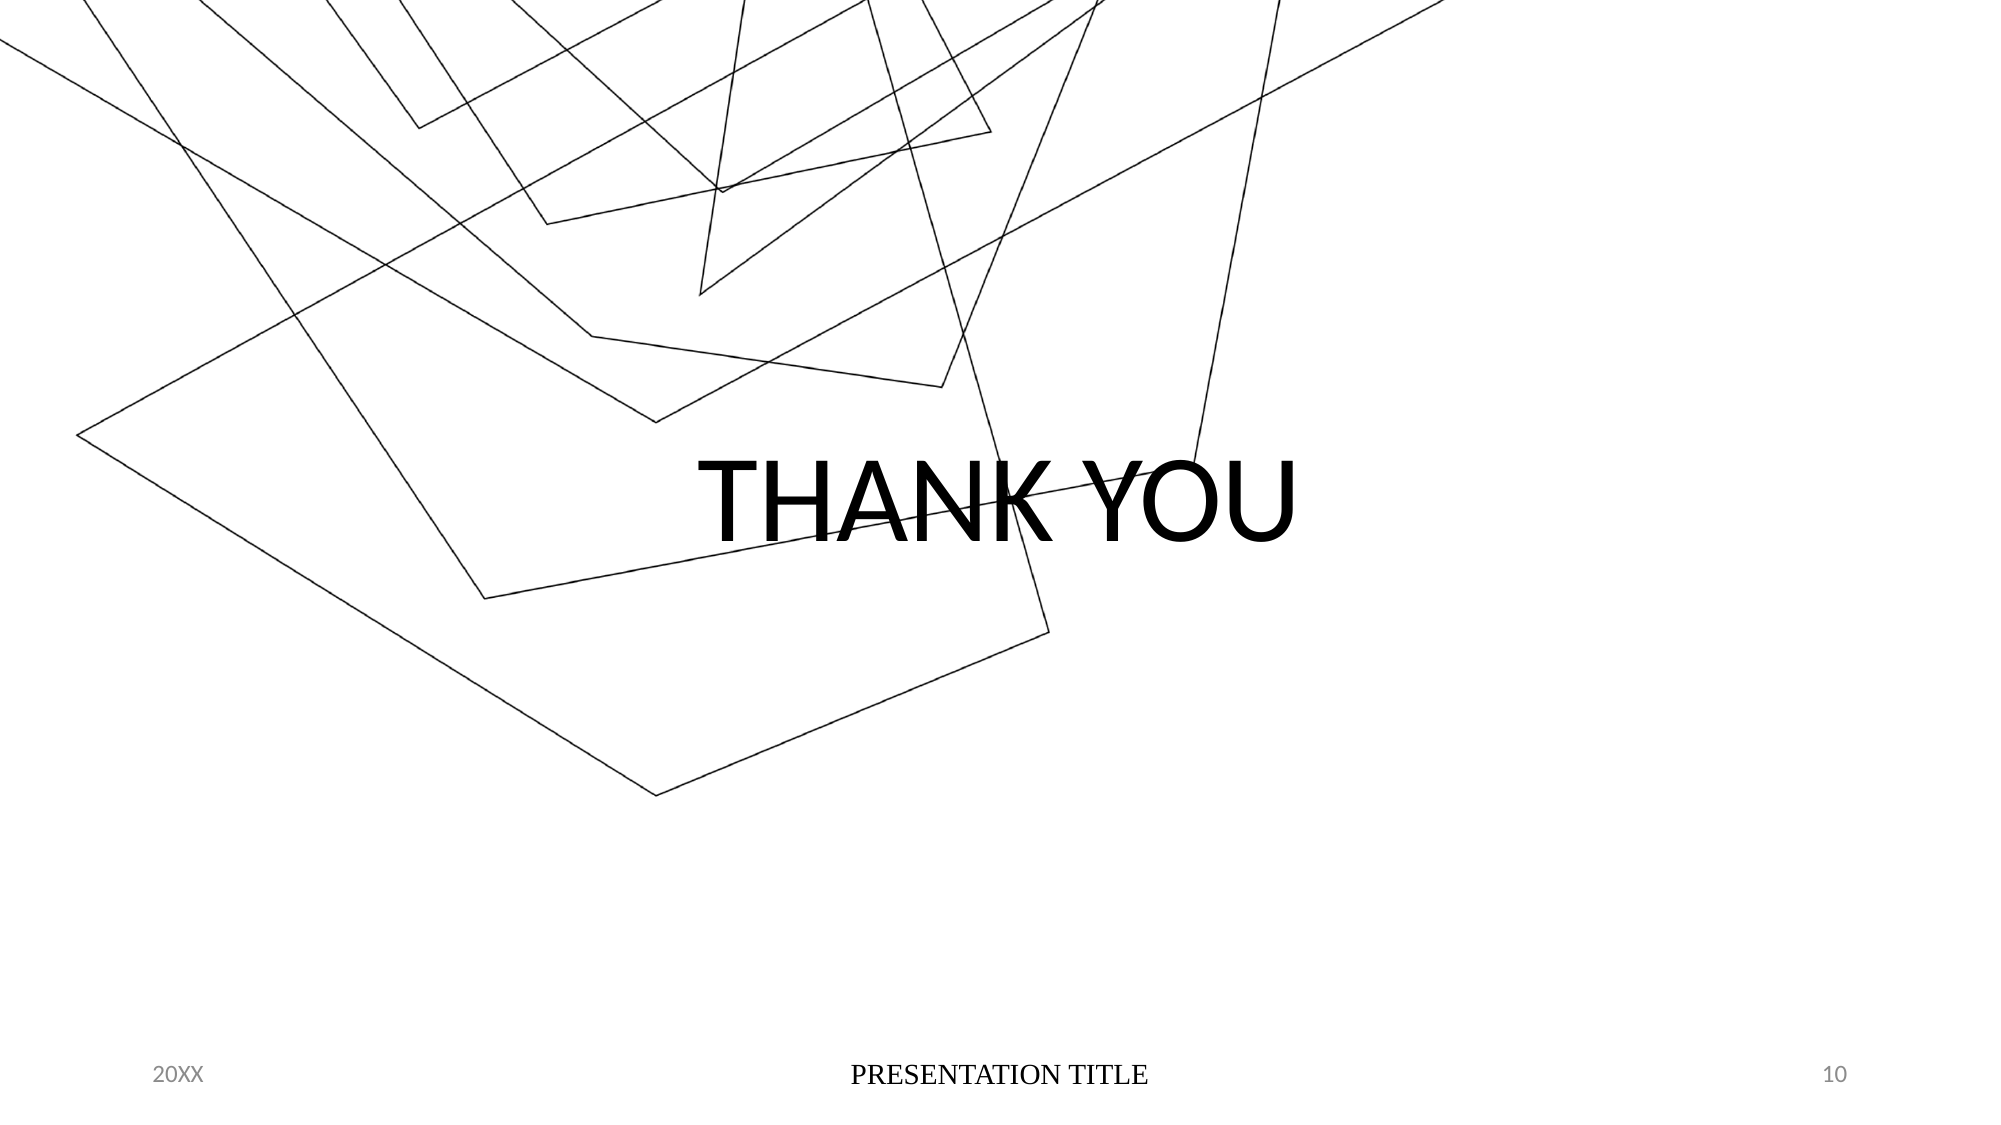

# THANK YOU
20XX
PRESENTATION TITLE
10